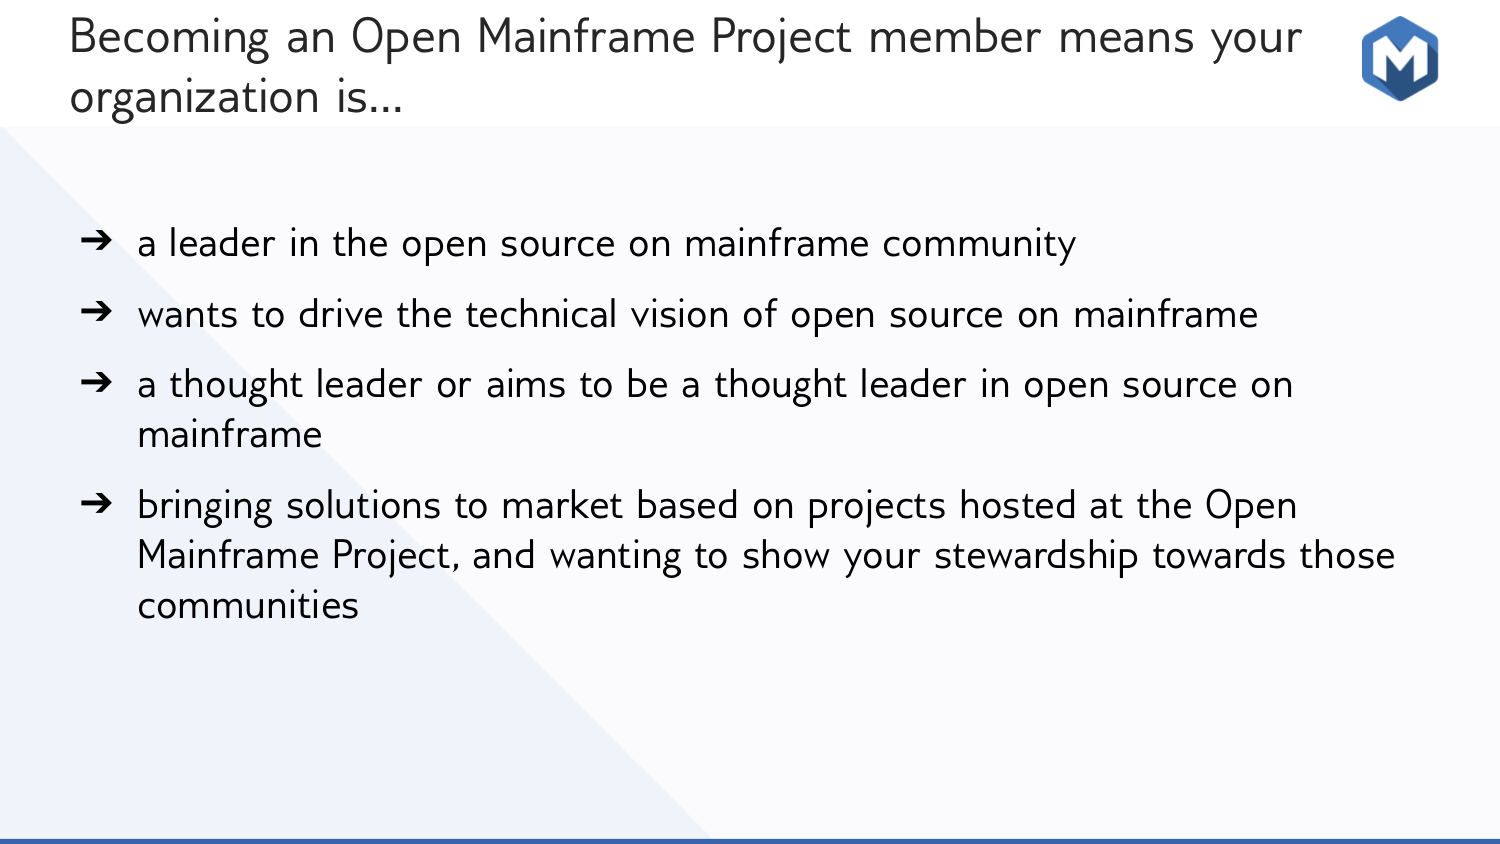

# Becoming an Open Mainframe Project member means your organization is...
a leader in the open source on mainframe community
wants to drive the technical vision of open source on mainframe
a thought leader or aims to be a thought leader in open source on mainframe
bringing solutions to market based on projects hosted at the Open Mainframe Project, and wanting to show your stewardship towards those communities